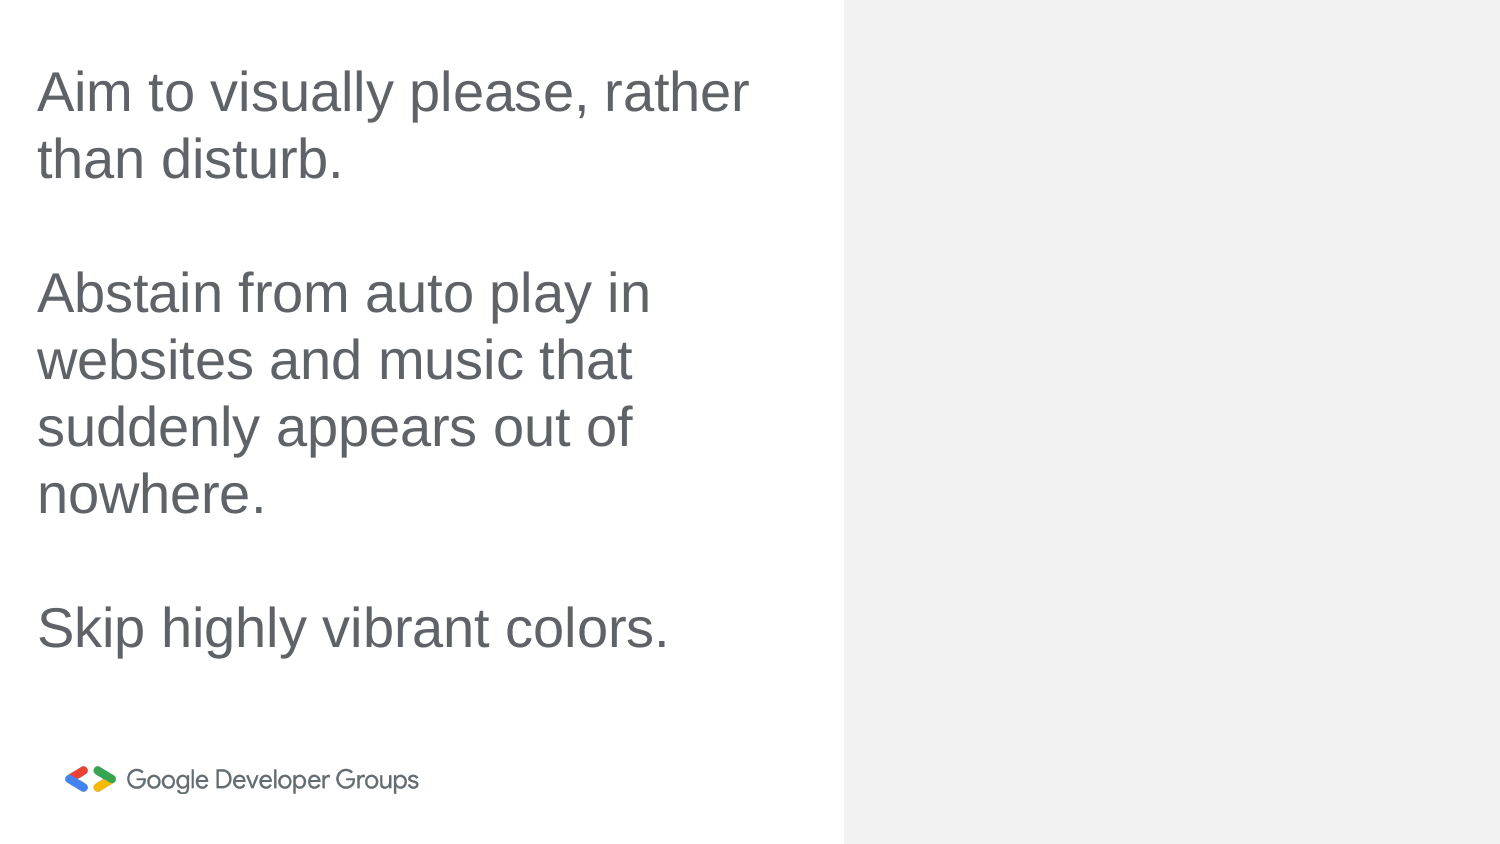

Aim to visually please, rather than disturb.
Abstain from auto play in websites and music that suddenly appears out of nowhere.
Skip highly vibrant colors.